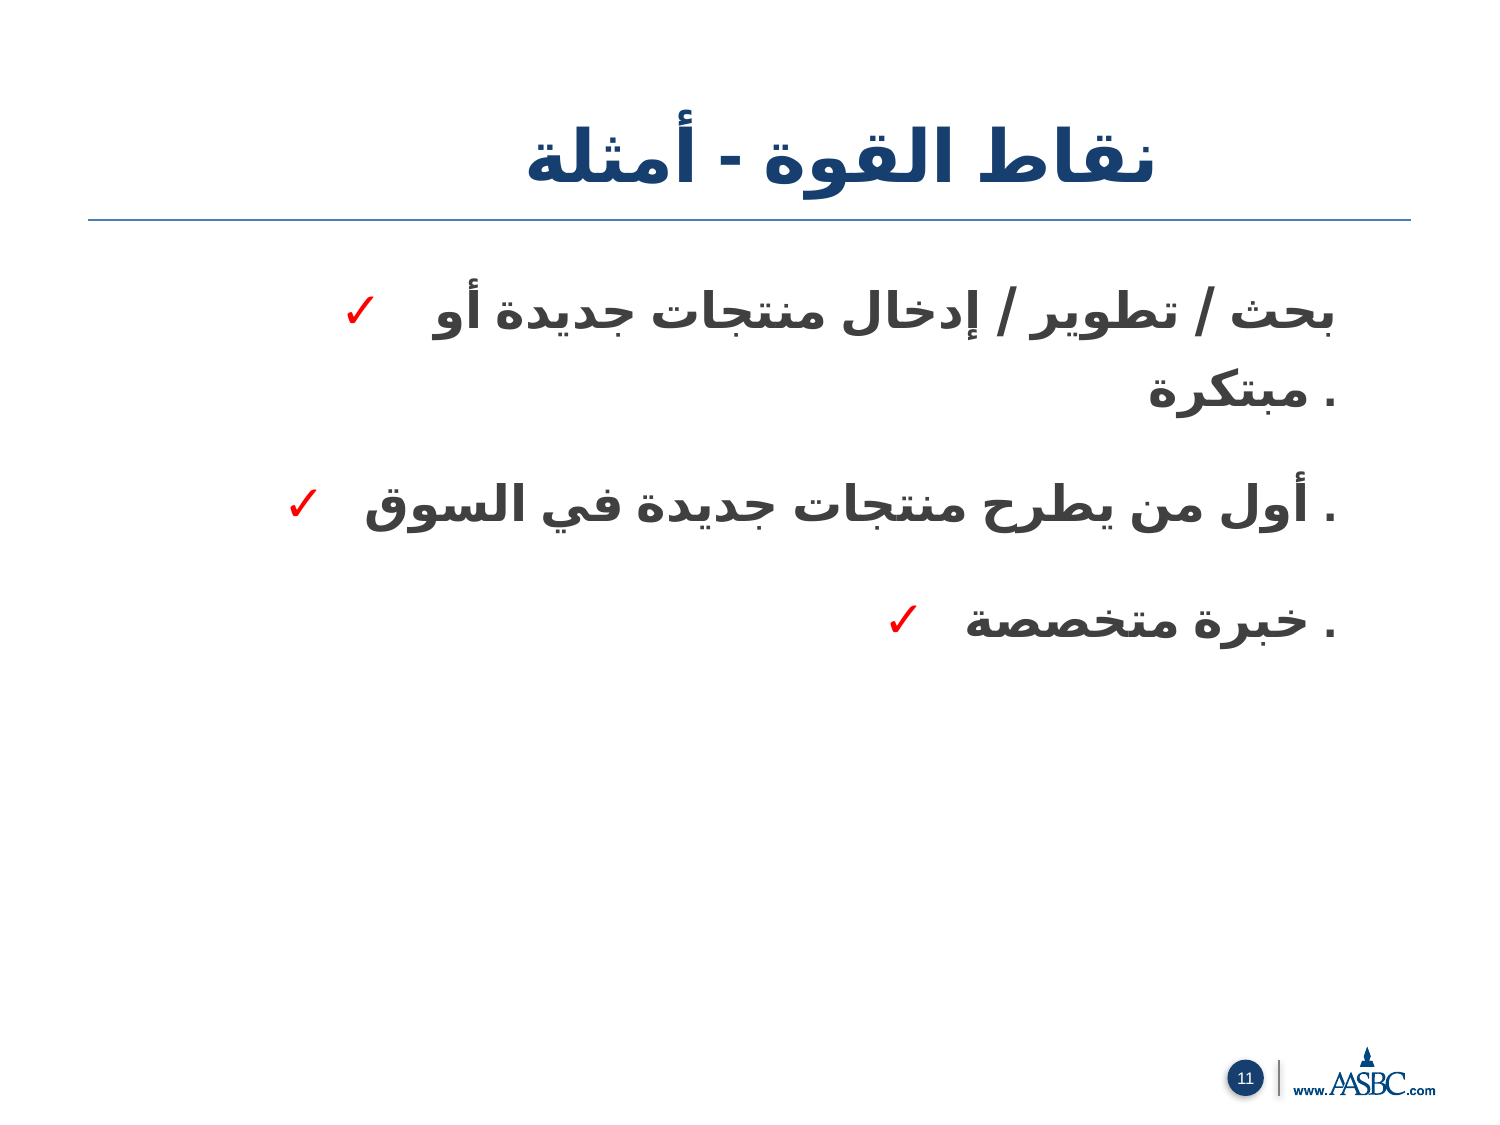

نقاط القوة - أمثلة
       ✓    بحث / تطوير / إدخال منتجات جديدة أو مبتكرة .
       ✓   أول من يطرح منتجات جديدة في السوق .
       ✓   خبرة متخصصة .